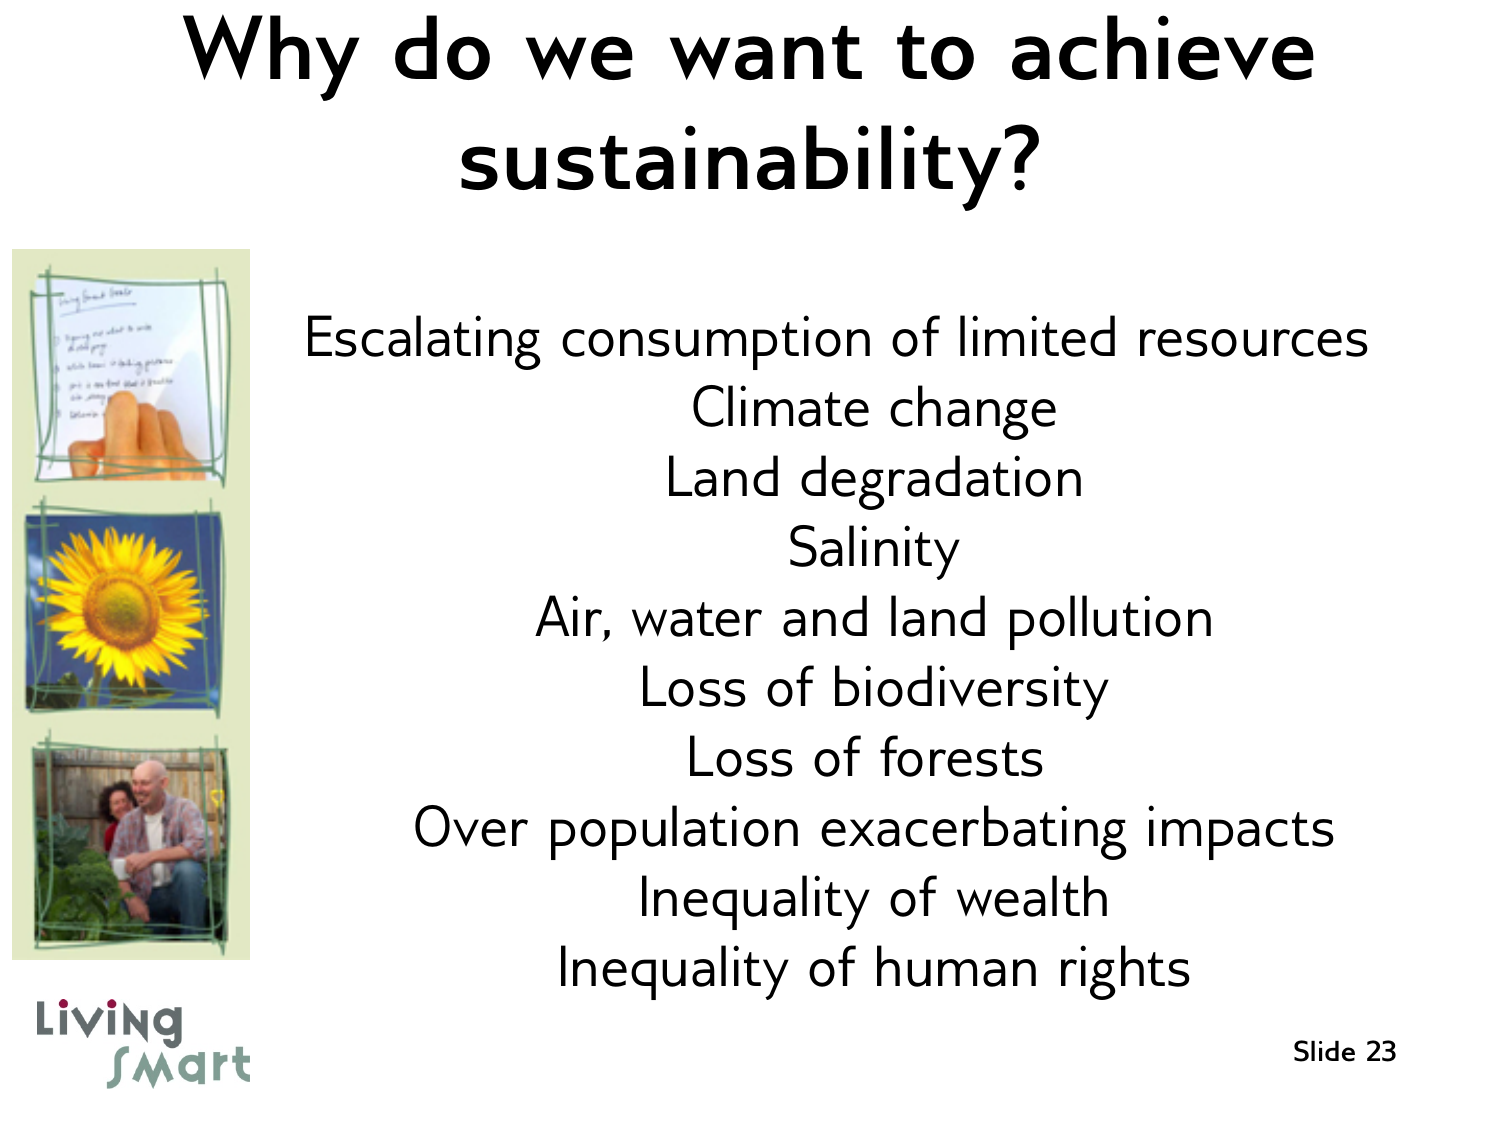

# Why do we want to achieve sustainability?
Escalating consumption of limited resources
Climate change
Land degradation
Salinity
Air, water and land pollution
Loss of biodiversity
Loss of forests
Over population exacerbating impacts
Inequality of wealth
Inequality of human rights

Slide 23